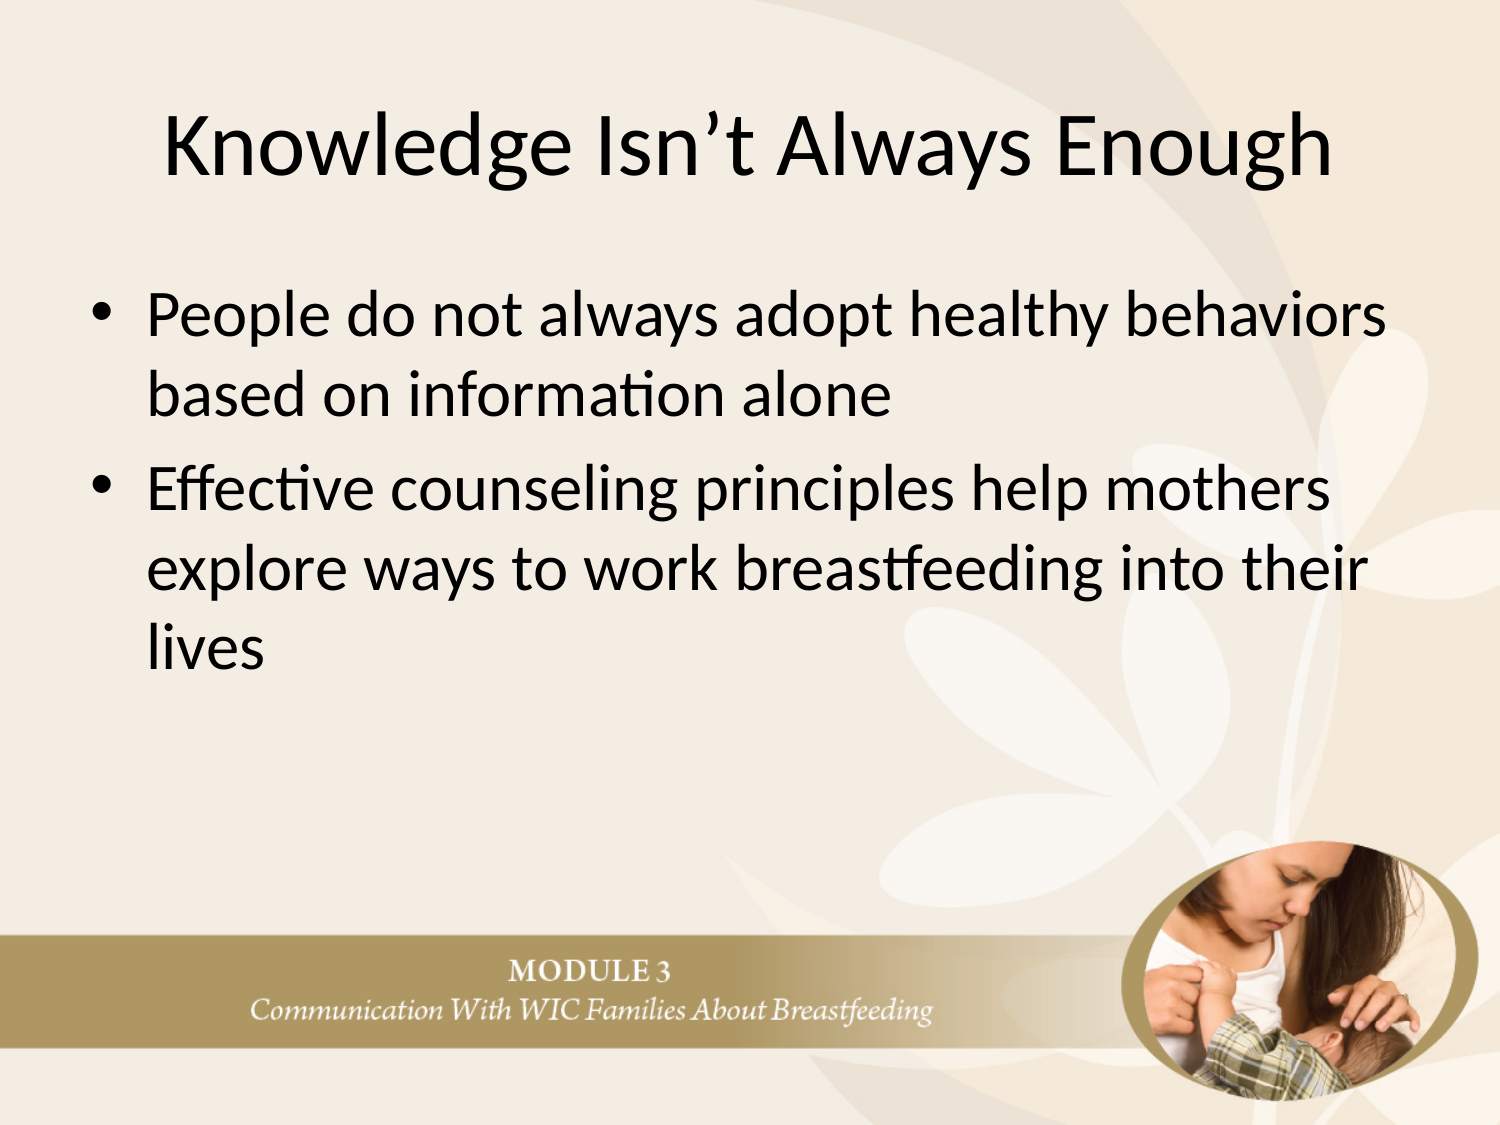

# Knowledge Isn’t Always Enough
People do not always adopt healthy behaviors based on information alone
Effective counseling principles help mothers explore ways to work breastfeeding into their lives